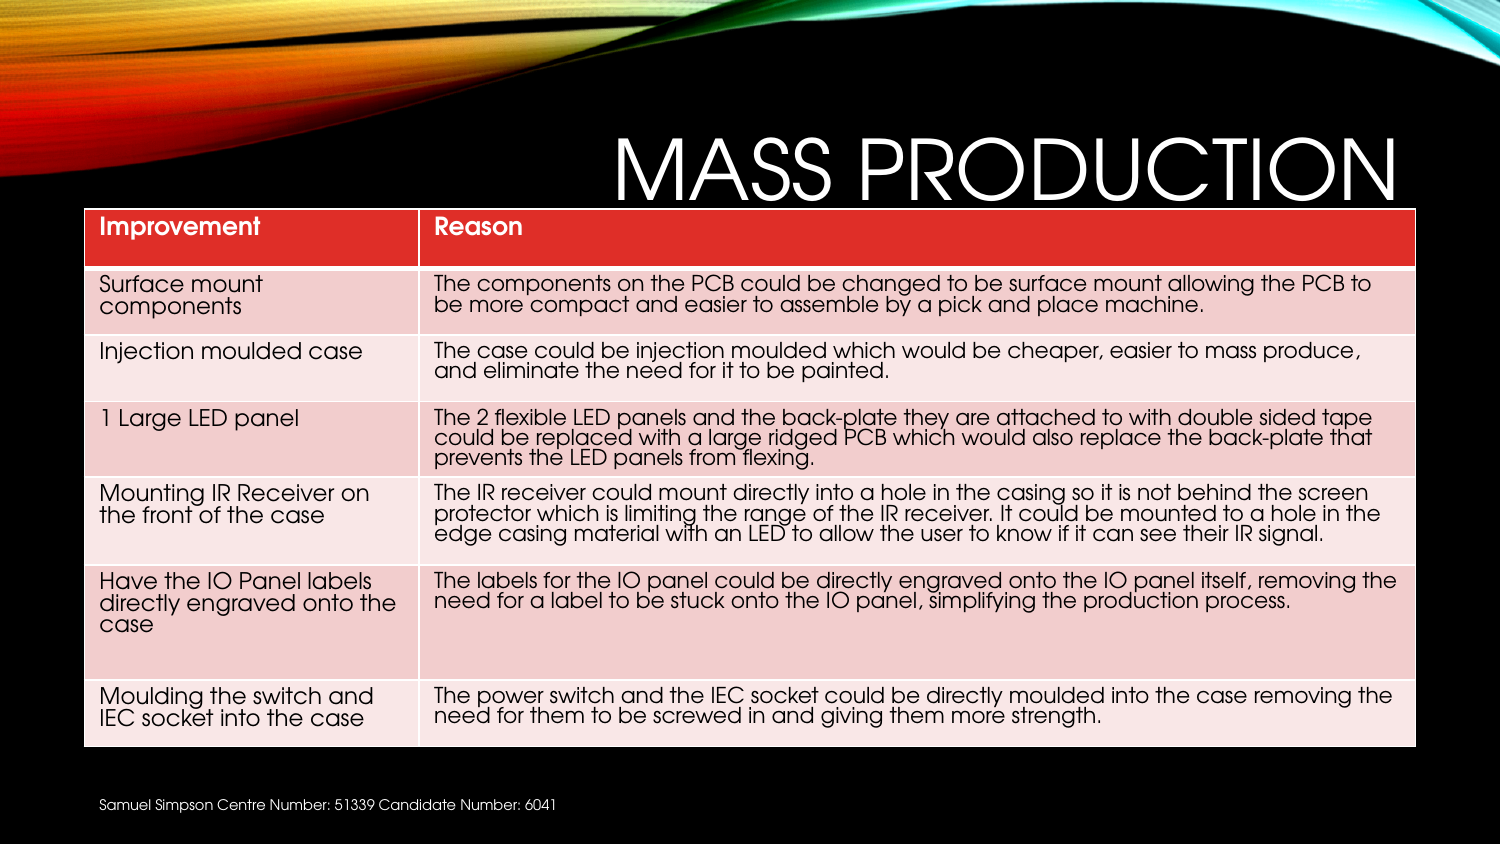

# Mass production
| Improvement | Reason |
| --- | --- |
| Surface mount components | The components on the PCB could be changed to be surface mount allowing the PCB to be more compact and easier to assemble by a pick and place machine. |
| Injection moulded case | The case could be injection moulded which would be cheaper, easier to mass produce, and eliminate the need for it to be painted. |
| 1 Large LED panel | The 2 flexible LED panels and the back-plate they are attached to with double sided tape could be replaced with a large ridged PCB which would also replace the back-plate that prevents the LED panels from flexing. |
| Mounting IR Receiver on the front of the case | The IR receiver could mount directly into a hole in the casing so it is not behind the screen protector which is limiting the range of the IR receiver. It could be mounted to a hole in the edge casing material with an LED to allow the user to know if it can see their IR signal. |
| Have the IO Panel labels directly engraved onto the case | The labels for the IO panel could be directly engraved onto the IO panel itself, removing the need for a label to be stuck onto the IO panel, simplifying the production process. |
| Moulding the switch and IEC socket into the case | The power switch and the IEC socket could be directly moulded into the case removing the need for them to be screwed in and giving them more strength. |
Samuel Simpson Centre Number: 51339 Candidate Number: 6041